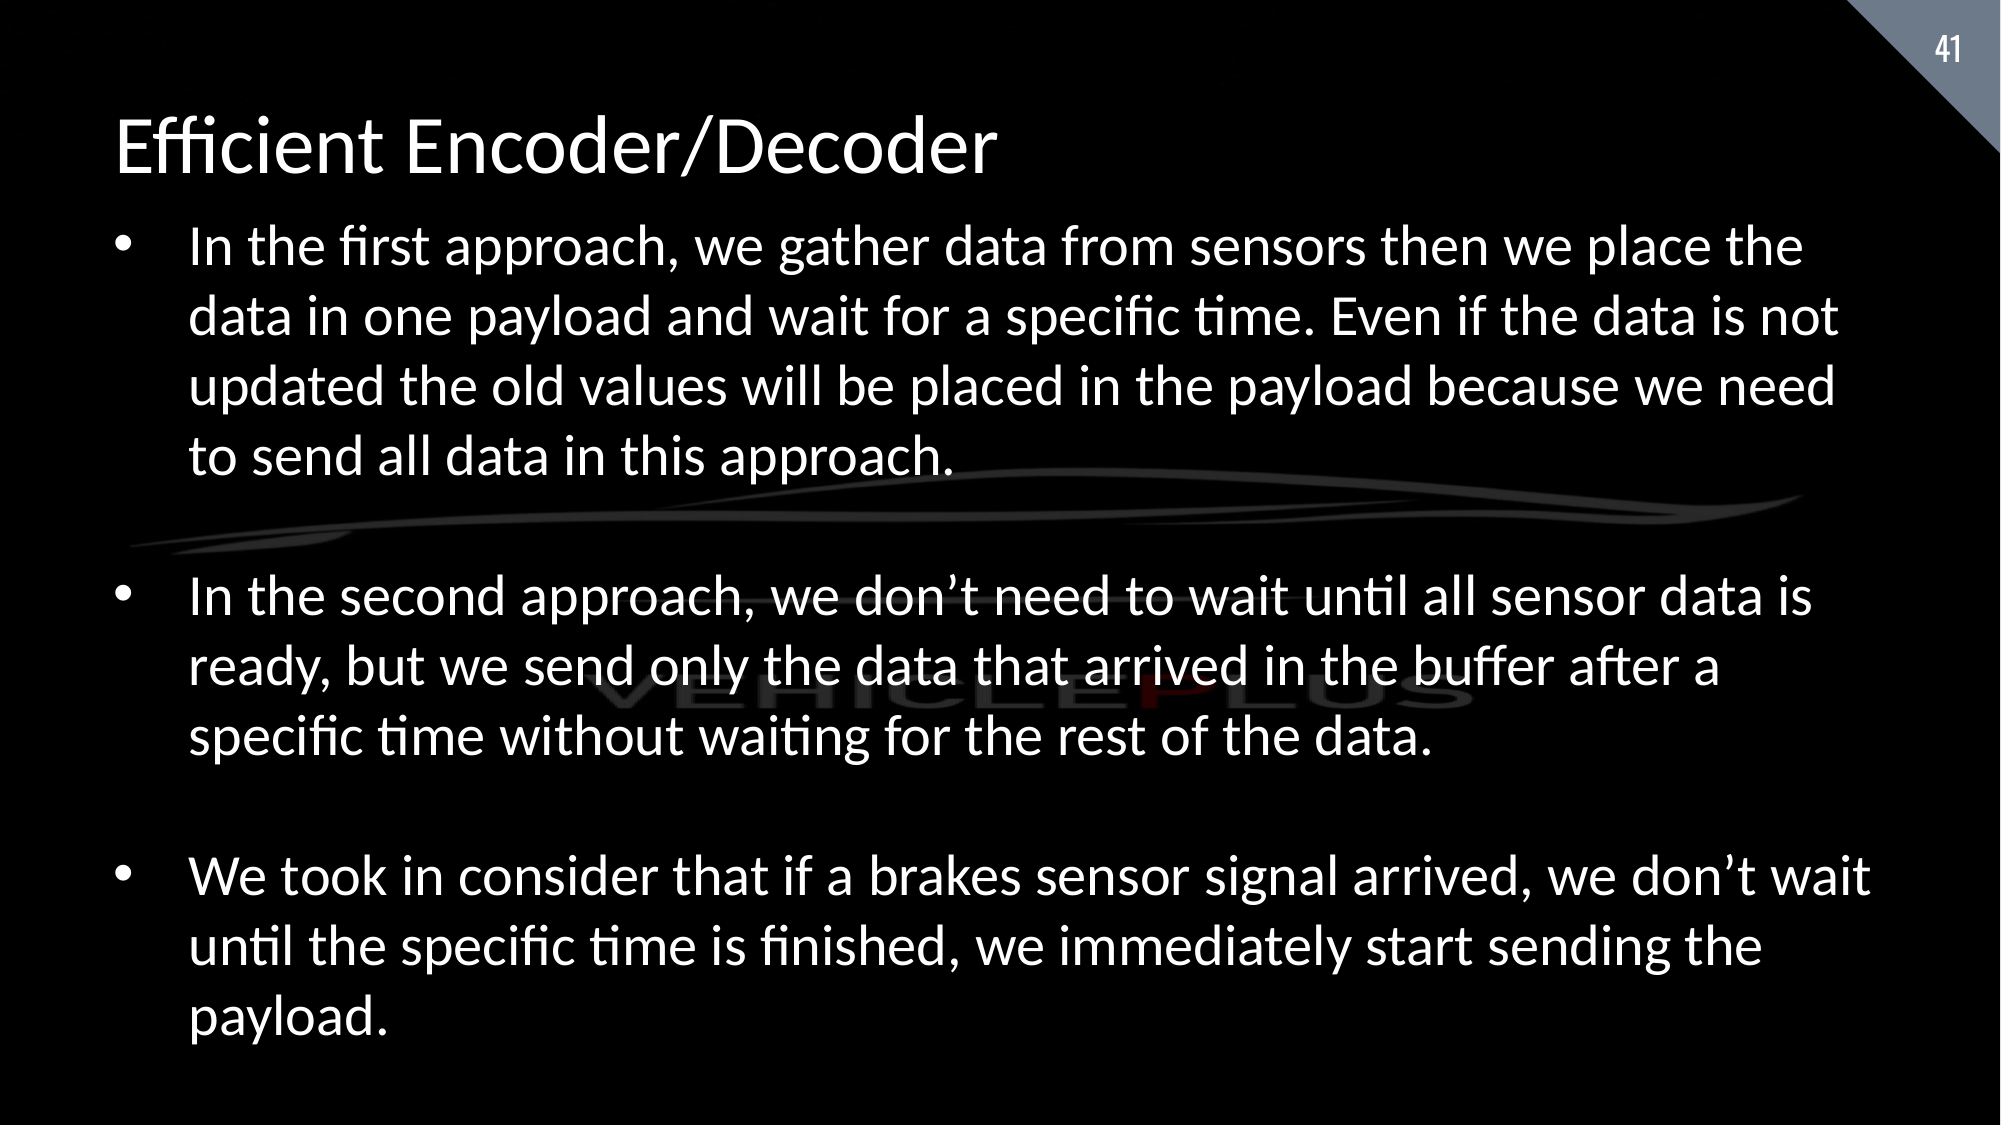

Efficient Encoder/Decoder
In the first approach, we gather data from sensors then we place the data in one payload and wait for a specific time. Even if the data is not updated the old values will be placed in the payload because we need to send all data in this approach.

In the second approach, we don’t need to wait until all sensor data is  ready, but we send only the data that arrived in the buffer after a specific time without waiting for the rest of the data.

We took in consider that if a brakes sensor signal arrived, we don’t wait until the specific time is finished, we immediately start sending the payload.